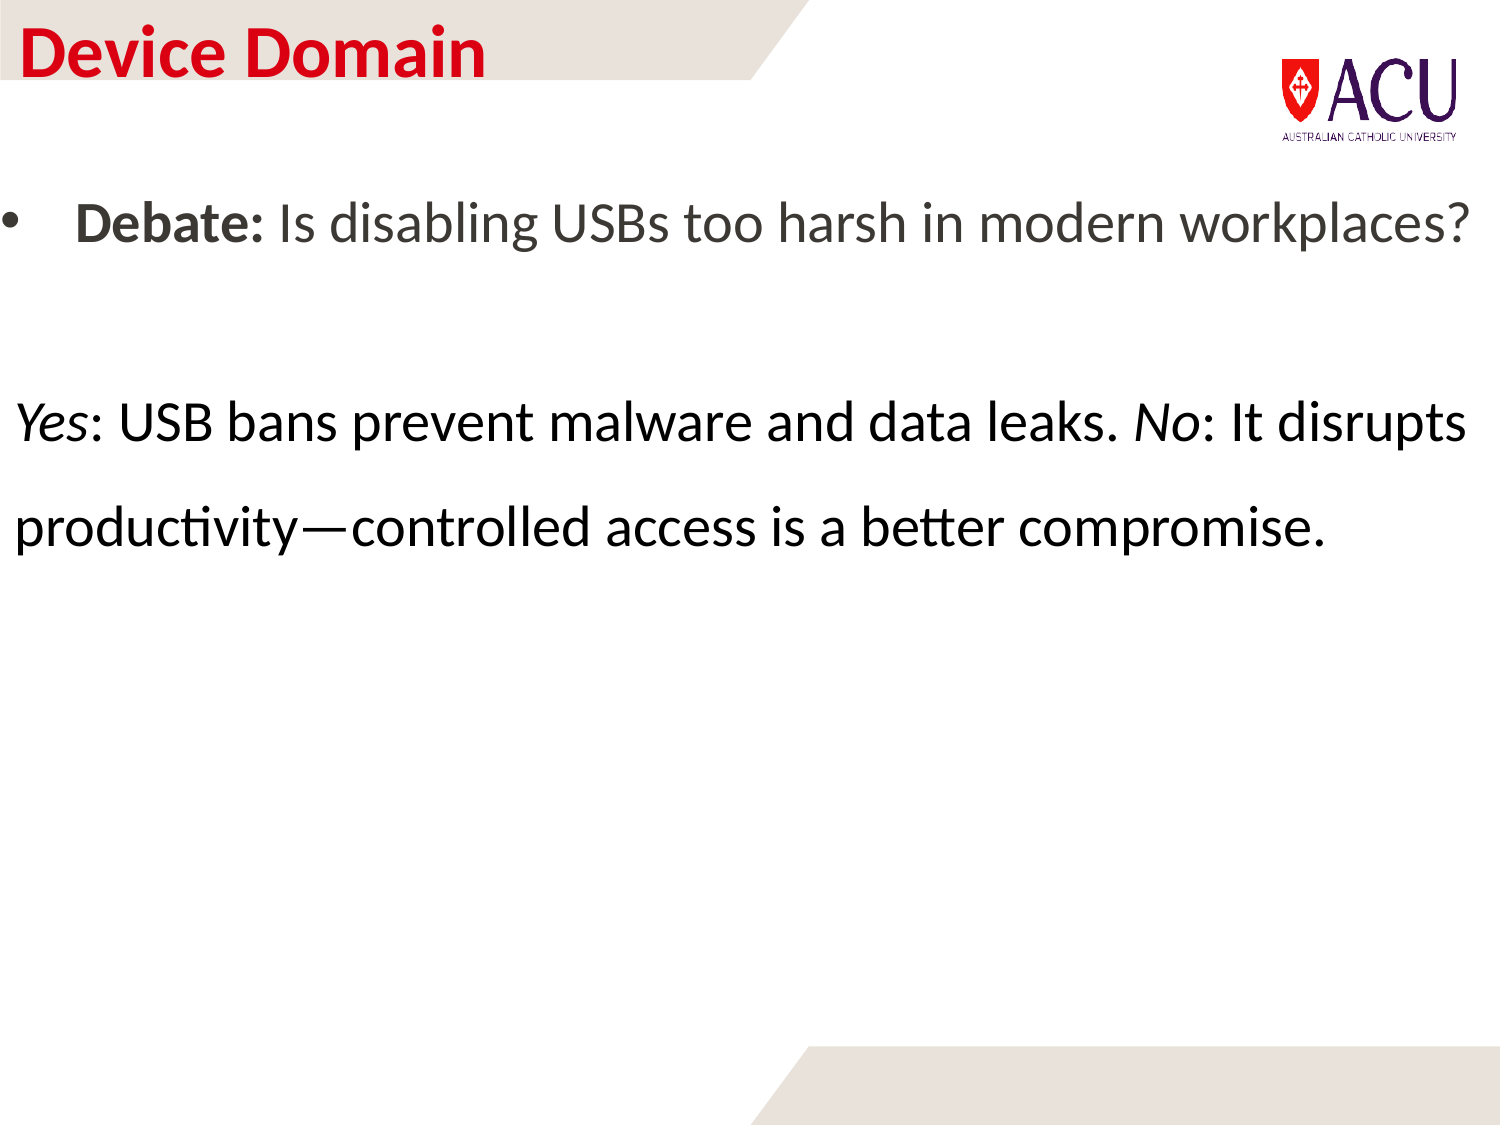

# Device Domain
Debate: Is disabling USBs too harsh in modern workplaces?
Yes: USB bans prevent malware and data leaks. No: It disrupts productivity—controlled access is a better compromise.